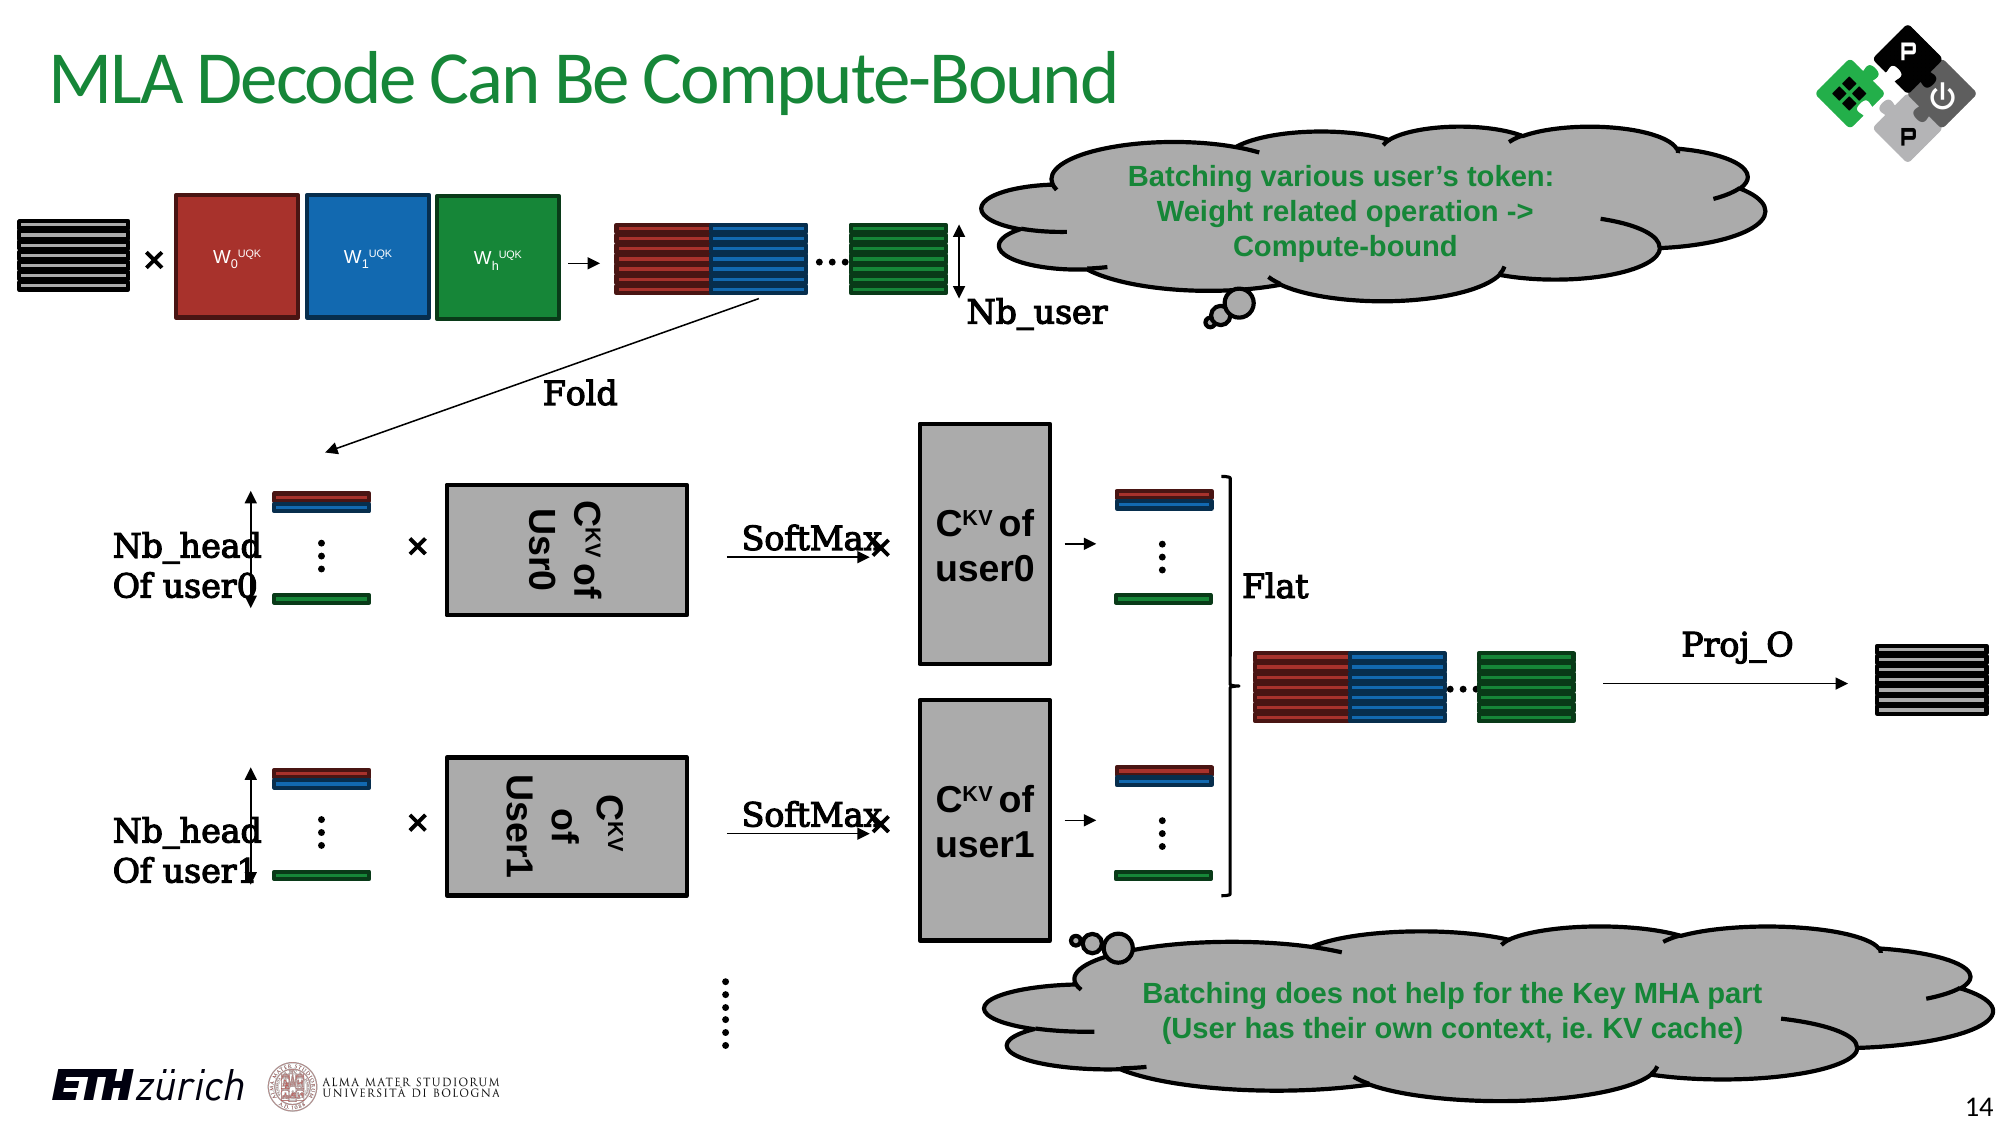

MLA Decode Can Be Compute-Bound
Batching various user’s token:
Weight related operation -> Compute-bound
W0UQK
W1UQK
WhUQK
…

×

Nb_user

Fold
CKV of user0
CKV of Usr0

SoftMax
×
×
Nb_head
Of user0
…
…
Flat

Proj_O
…

CKV of user1

CKV
of User1

SoftMax
×
×
…
Nb_head
Of user1
…

Batching does not help for the Key MHA part
(User has their own context, ie. KV cache)
……
14